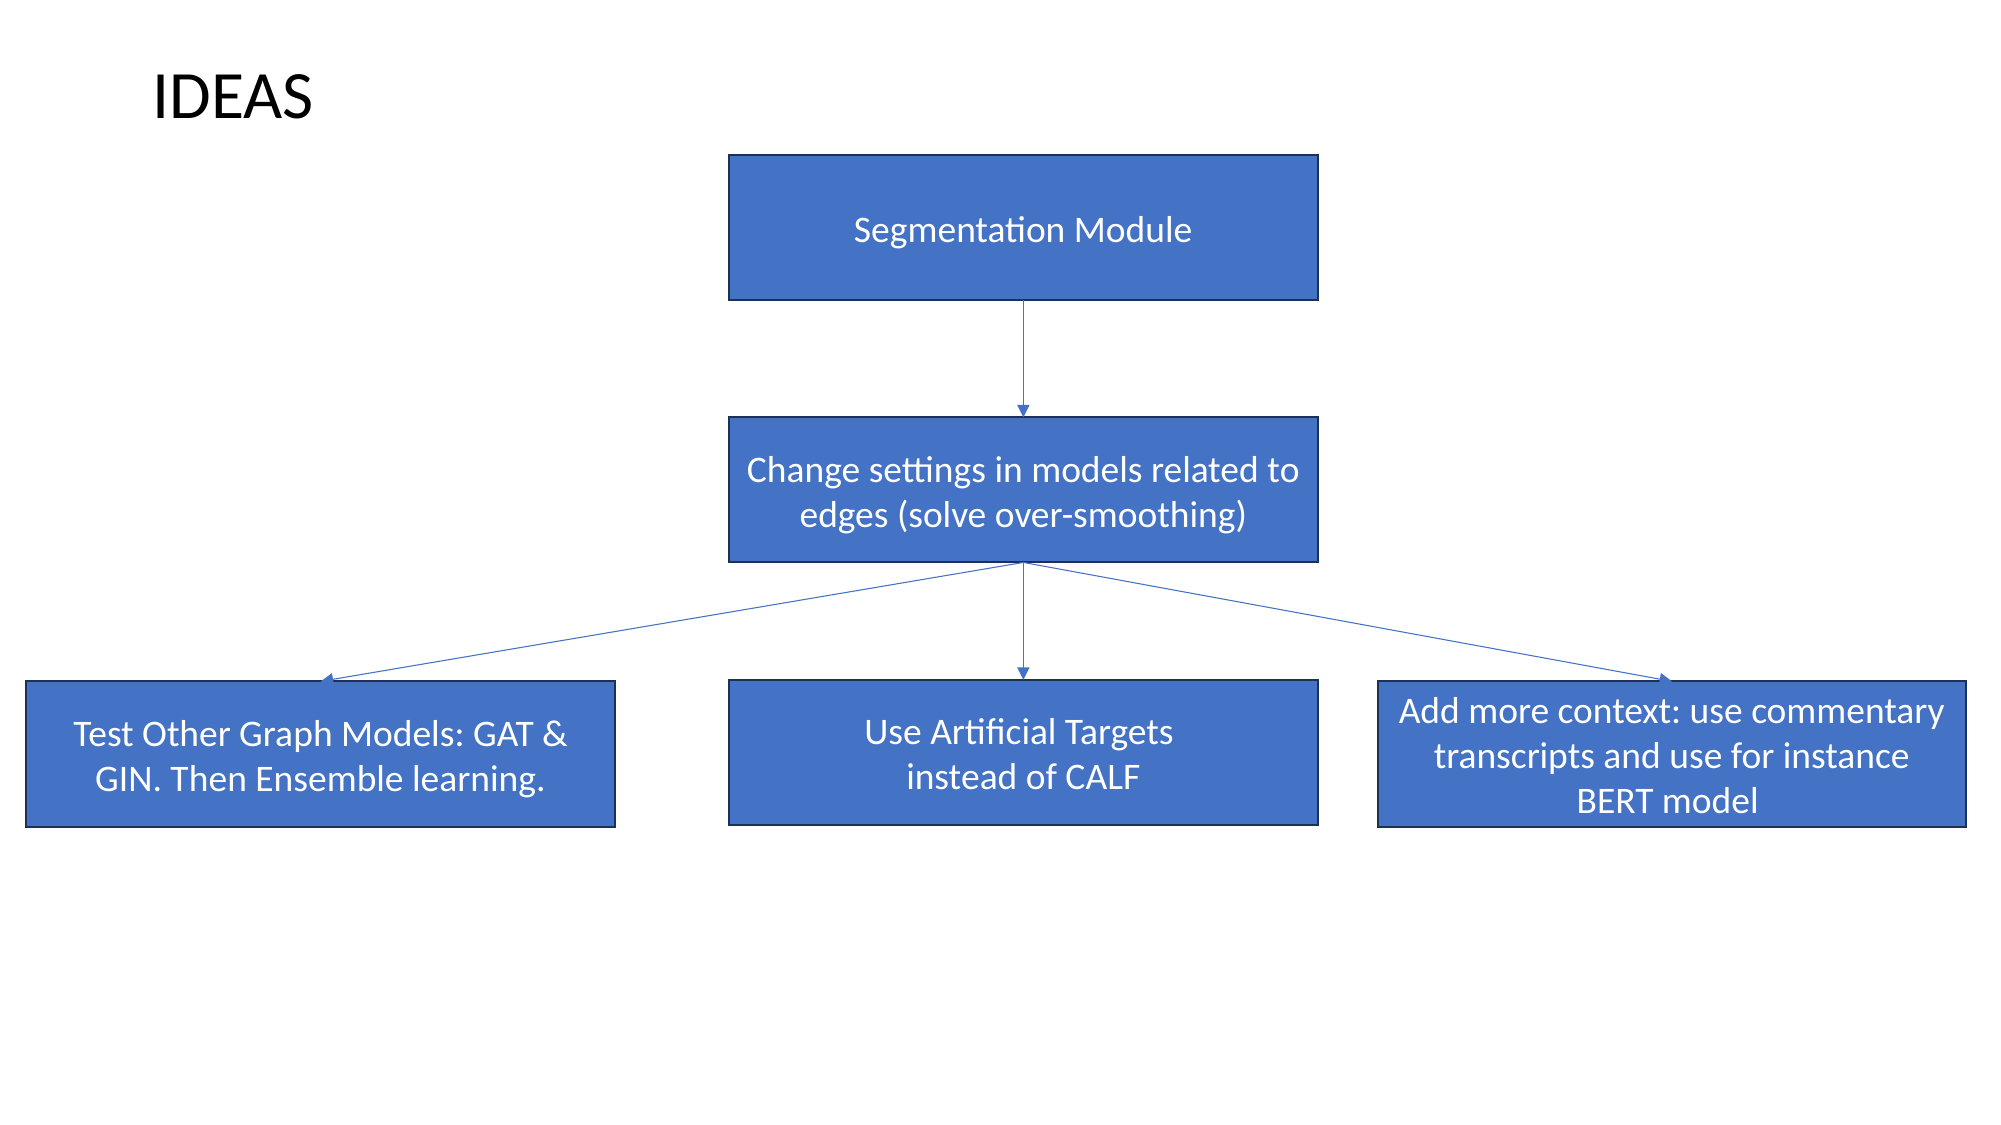

# IDEAS
Segmentation Module
Change settings in models related to edges (solve over-smoothing)
Use Artificial Targets
instead of CALF
Test Other Graph Models: GAT & GIN. Then Ensemble learning.
Add more context: use commentary transcripts and use for instance BERT model